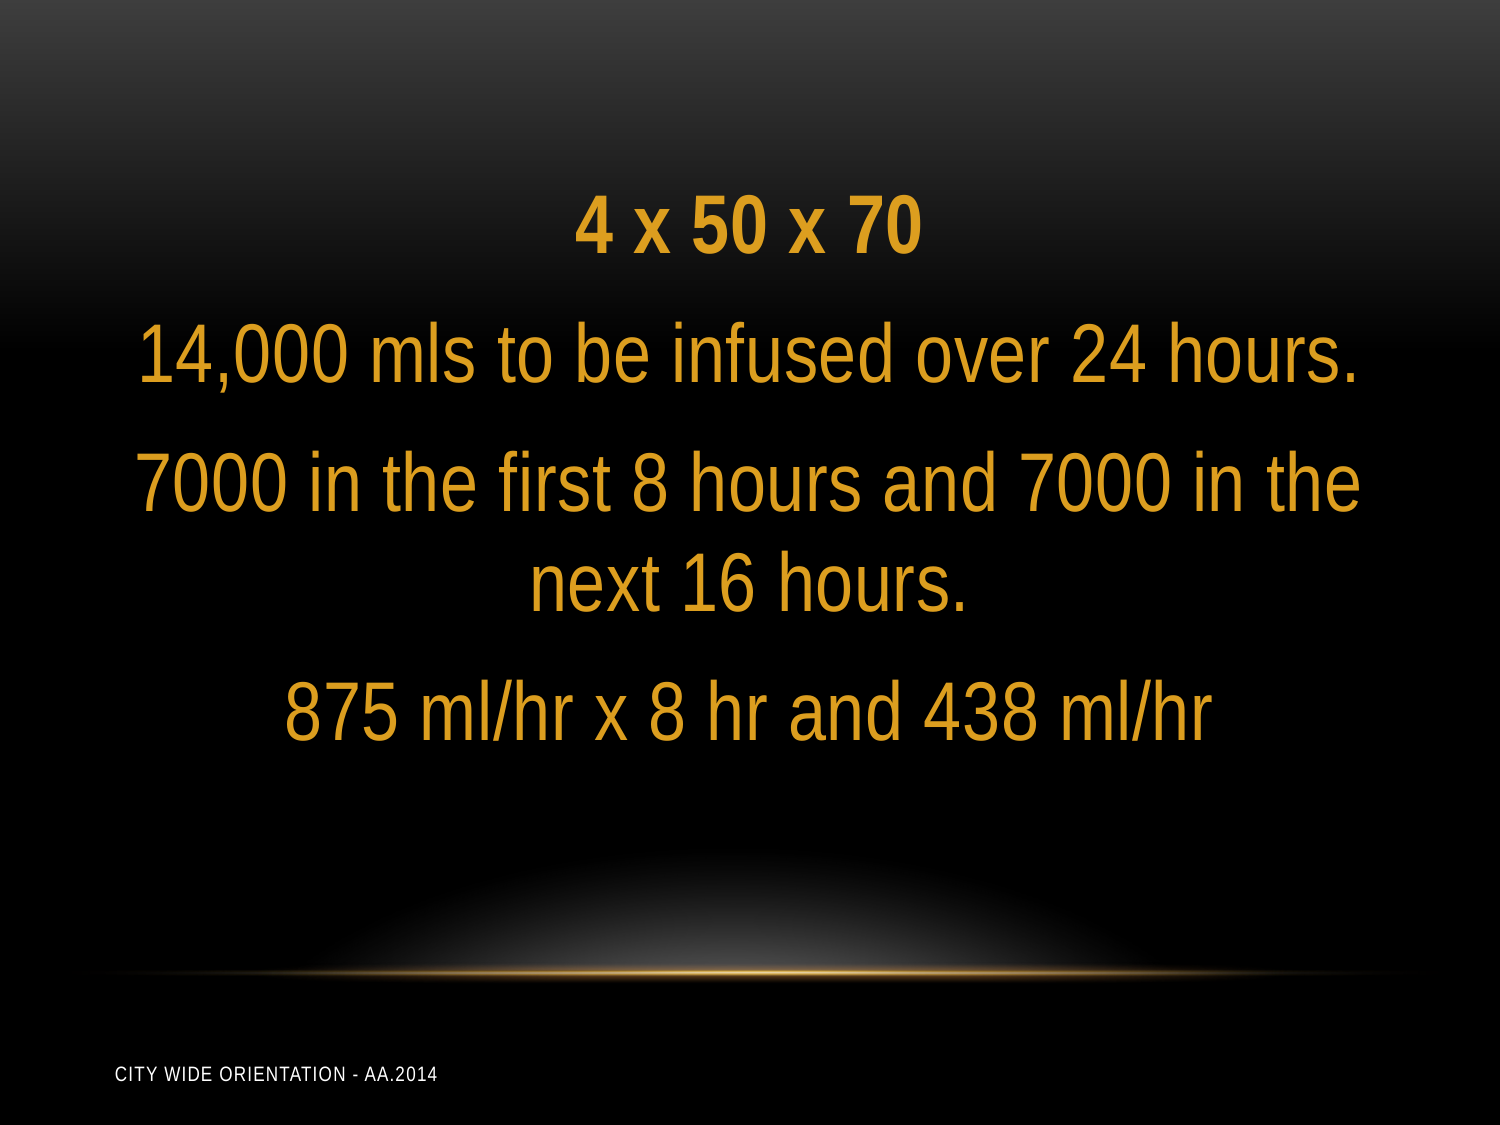

#
4 x 50 x 70
14,000 mls to be infused over 24 hours.
7000 in the first 8 hours and 7000 in the next 16 hours.
875 ml/hr x 8 hr and 438 ml/hr
City Wide Orientation - AA.2014